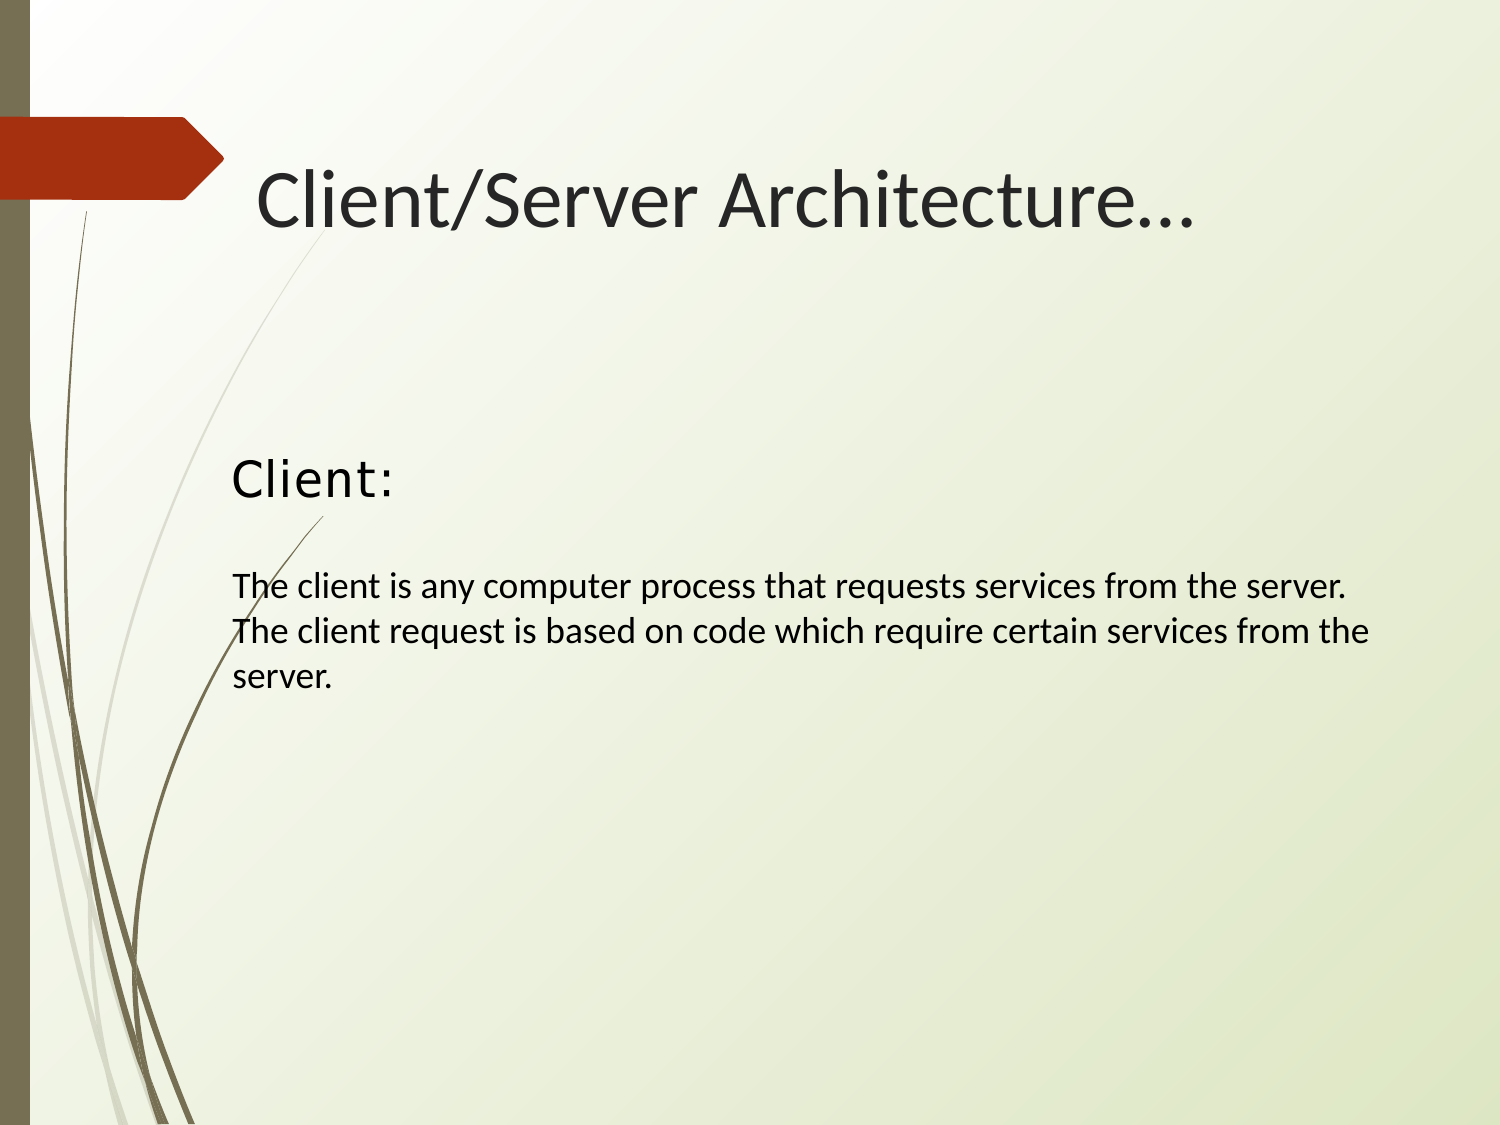

# Client/Server Architecture…
Client:
The client is any computer process that requests services from the server. The client request is based on code which require certain services from the server.